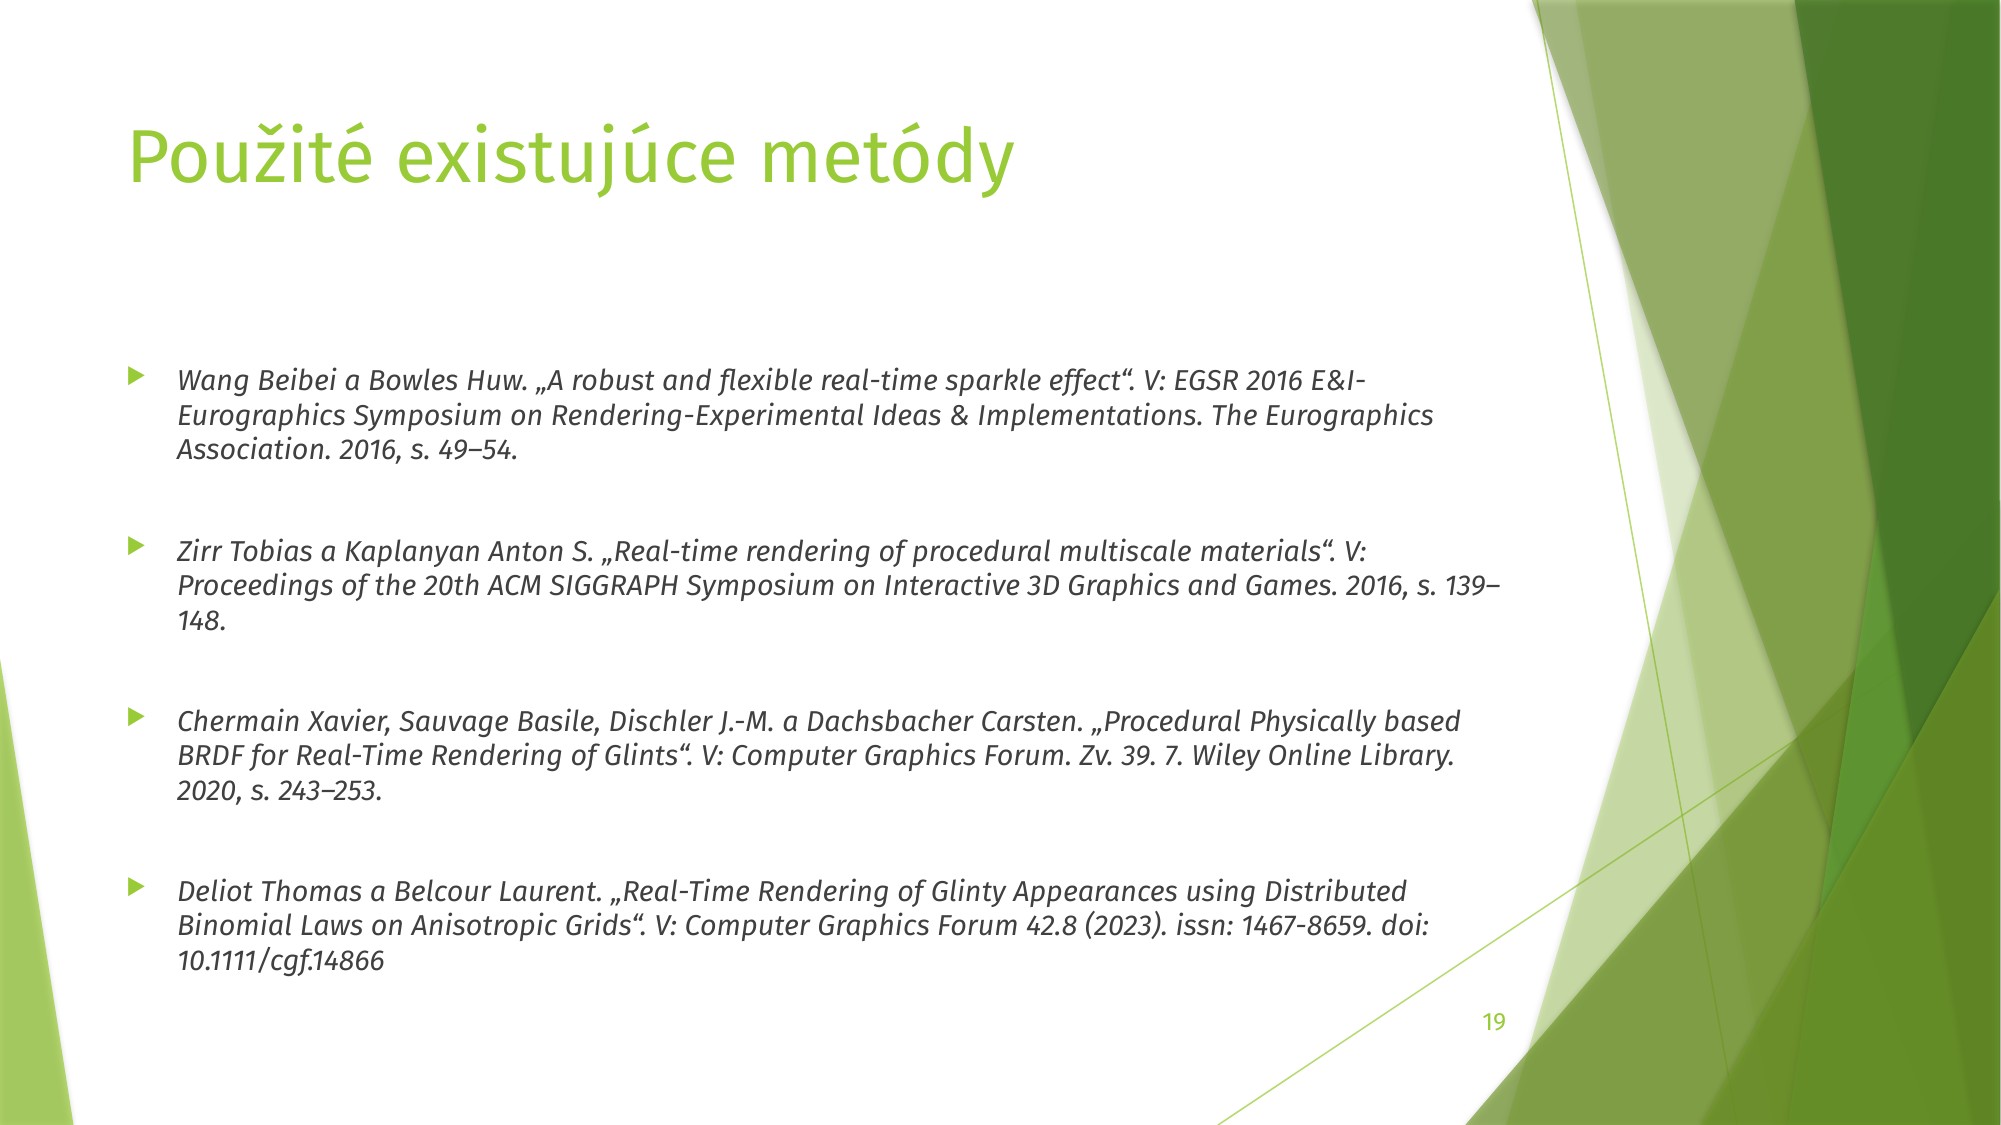

# Použité existujúce metódy
Wang Beibei a Bowles Huw. „A robust and flexible real-time sparkle effect“. V: EGSR 2016 E&I-Eurographics Symposium on Rendering-Experimental Ideas & Implementations. The Eurographics Association. 2016, s. 49–54.

Zirr Tobias a Kaplanyan Anton S. „Real-time rendering of procedural multiscale materials“. V: Proceedings of the 20th ACM SIGGRAPH Symposium on Interactive 3D Graphics and Games. 2016, s. 139–148.

Chermain Xavier, Sauvage Basile, Dischler J.-M. a Dachsbacher Carsten. „Procedural Physically based BRDF for Real-Time Rendering of Glints“. V: Computer Graphics Forum. Zv. 39. 7. Wiley Online Library. 2020, s. 243–253.

Deliot Thomas a Belcour Laurent. „Real-Time Rendering of Glinty Appearances using Distributed Binomial Laws on Anisotropic Grids“. V: Computer Graphics Forum 42.8 (2023). issn: 1467-8659. doi: 10.1111/cgf.14866
19